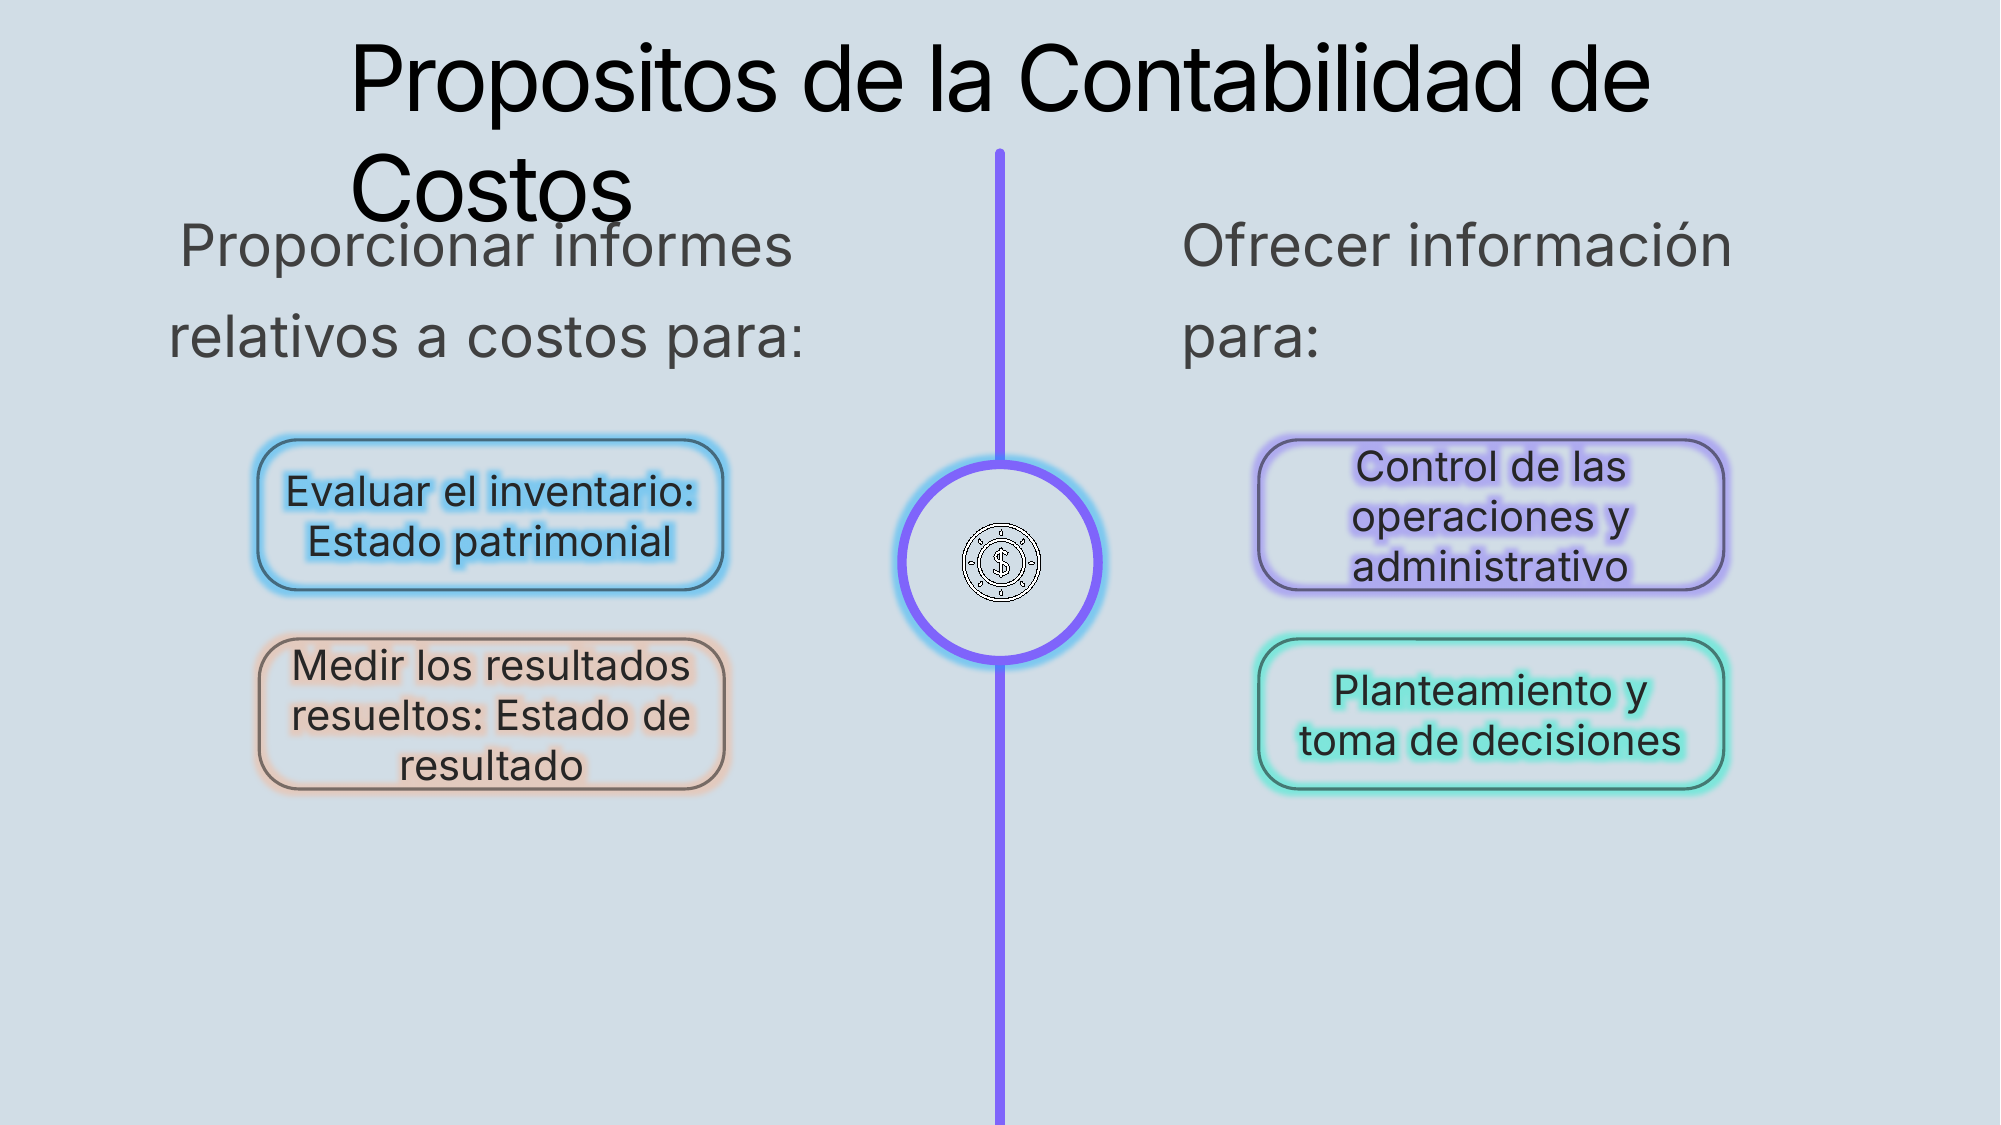

Propositos de la Contabilidad de Costos
Proporcionar informes relativos a costos para:
Ofrecer información para:
Evaluar el inventario: Estado patrimonial
Control de las operaciones y administrativo

Medir los resultados resueltos: Estado de resultado
Planteamiento y toma de decisiones